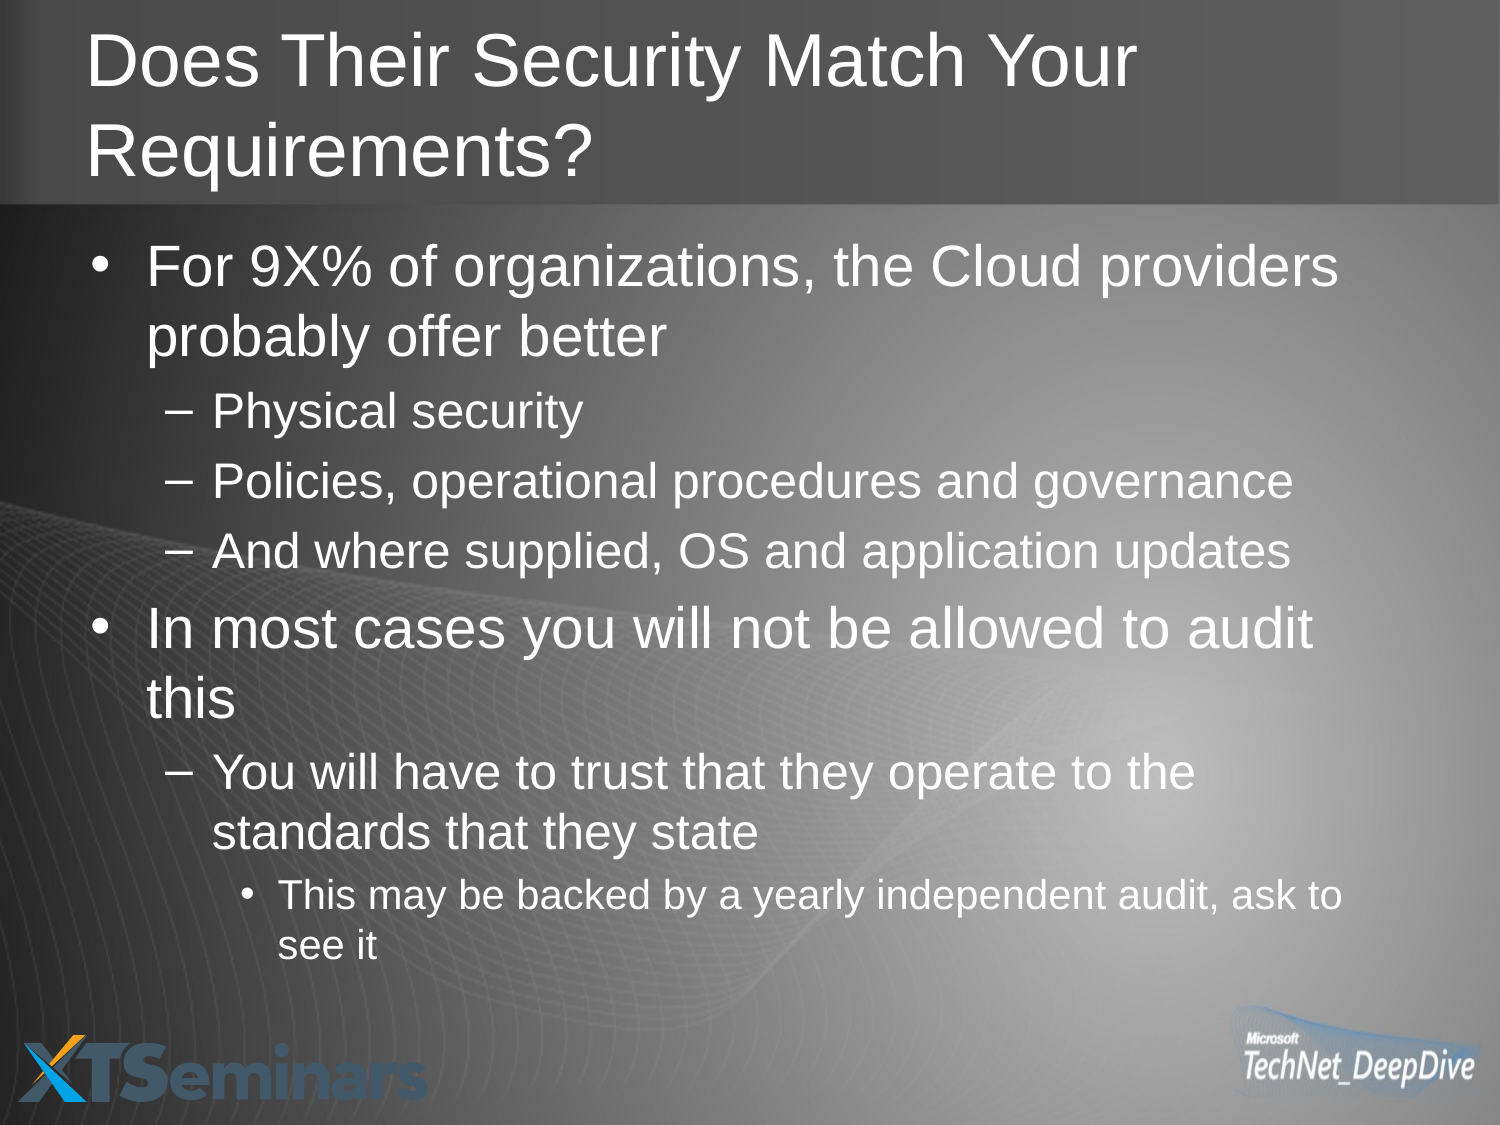

# Does Their Security Match Your Requirements?
For 9X% of organizations, the Cloud providers probably offer better
Physical security
Policies, operational procedures and governance
And where supplied, OS and application updates
In most cases you will not be allowed to audit this
You will have to trust that they operate to the standards that they state
This may be backed by a yearly independent audit, ask to see it